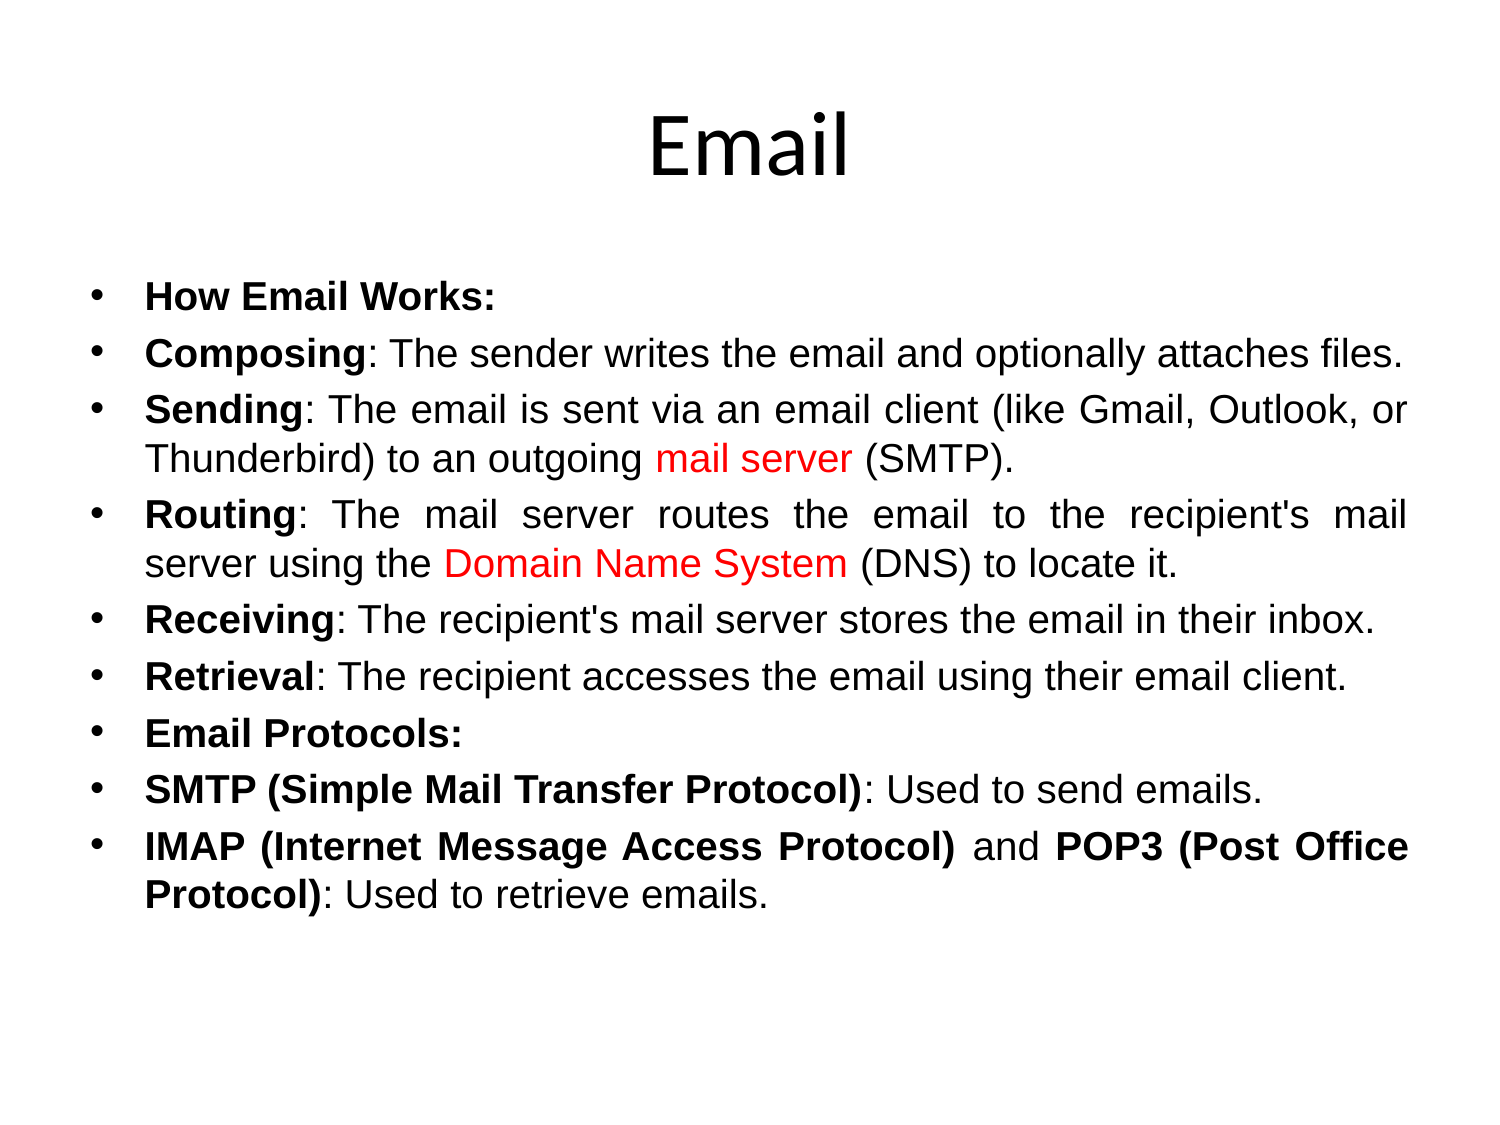

# Email
How Email Works:
Composing: The sender writes the email and optionally attaches files.
Sending: The email is sent via an email client (like Gmail, Outlook, or Thunderbird) to an outgoing mail server (SMTP).
Routing: The mail server routes the email to the recipient's mail server using the Domain Name System (DNS) to locate it.
Receiving: The recipient's mail server stores the email in their inbox.
Retrieval: The recipient accesses the email using their email client.
Email Protocols:
SMTP (Simple Mail Transfer Protocol): Used to send emails.
IMAP (Internet Message Access Protocol) and POP3 (Post Office Protocol): Used to retrieve emails.